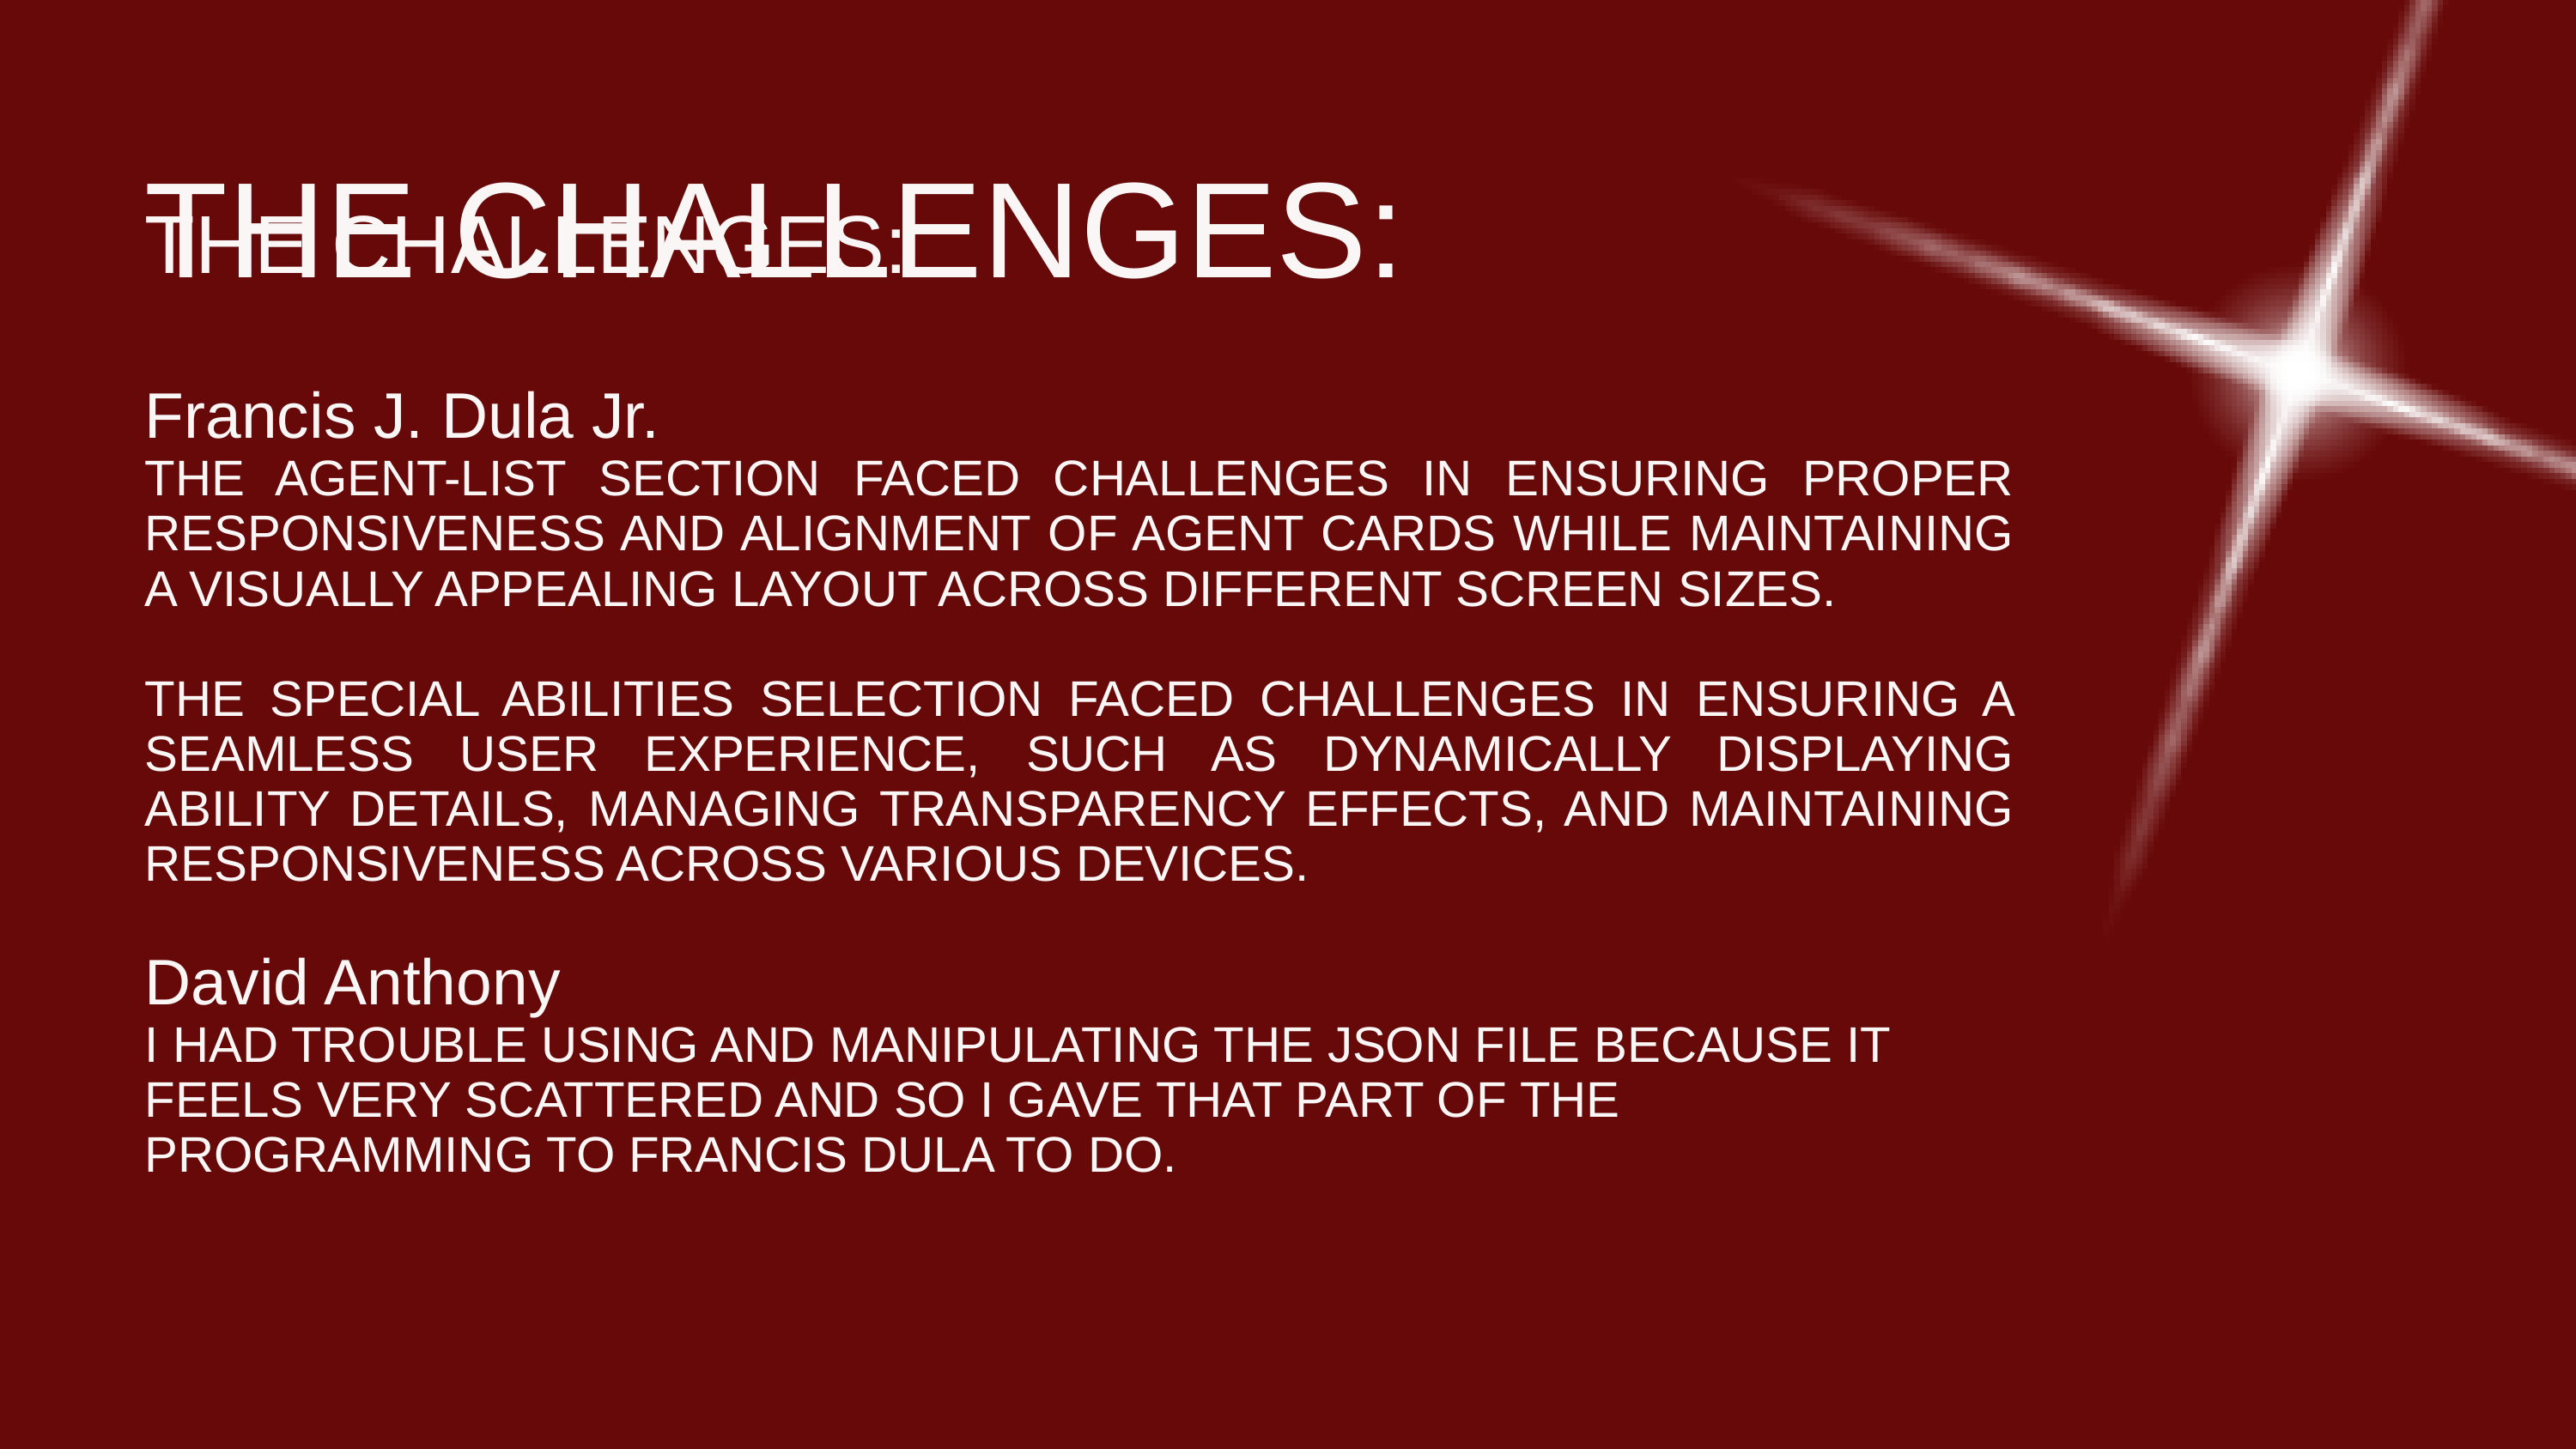

THE CHALLENGES:
THE CHALLENGES:

Francis J. Dula Jr.
THE AGENT-LIST SECTION FACED CHALLENGES IN ENSURING PROPER RESPONSIVENESS AND ALIGNMENT OF AGENT CARDS WHILE MAINTAINING A VISUALLY APPEALING LAYOUT ACROSS DIFFERENT SCREEN SIZES.

THE SPECIAL ABILITIES SELECTION FACED CHALLENGES IN ENSURING A SEAMLESS USER EXPERIENCE, SUCH AS DYNAMICALLY DISPLAYING ABILITY DETAILS, MANAGING TRANSPARENCY EFFECTS, AND MAINTAINING RESPONSIVENESS ACROSS VARIOUS DEVICES.

David Anthony
I HAD TROUBLE USING AND MANIPULATING THE JSON FILE BECAUSE IT FEELS VERY SCATTERED AND SO I GAVE THAT PART OF THE PROGRAMMING TO FRANCIS DULA TO DO.